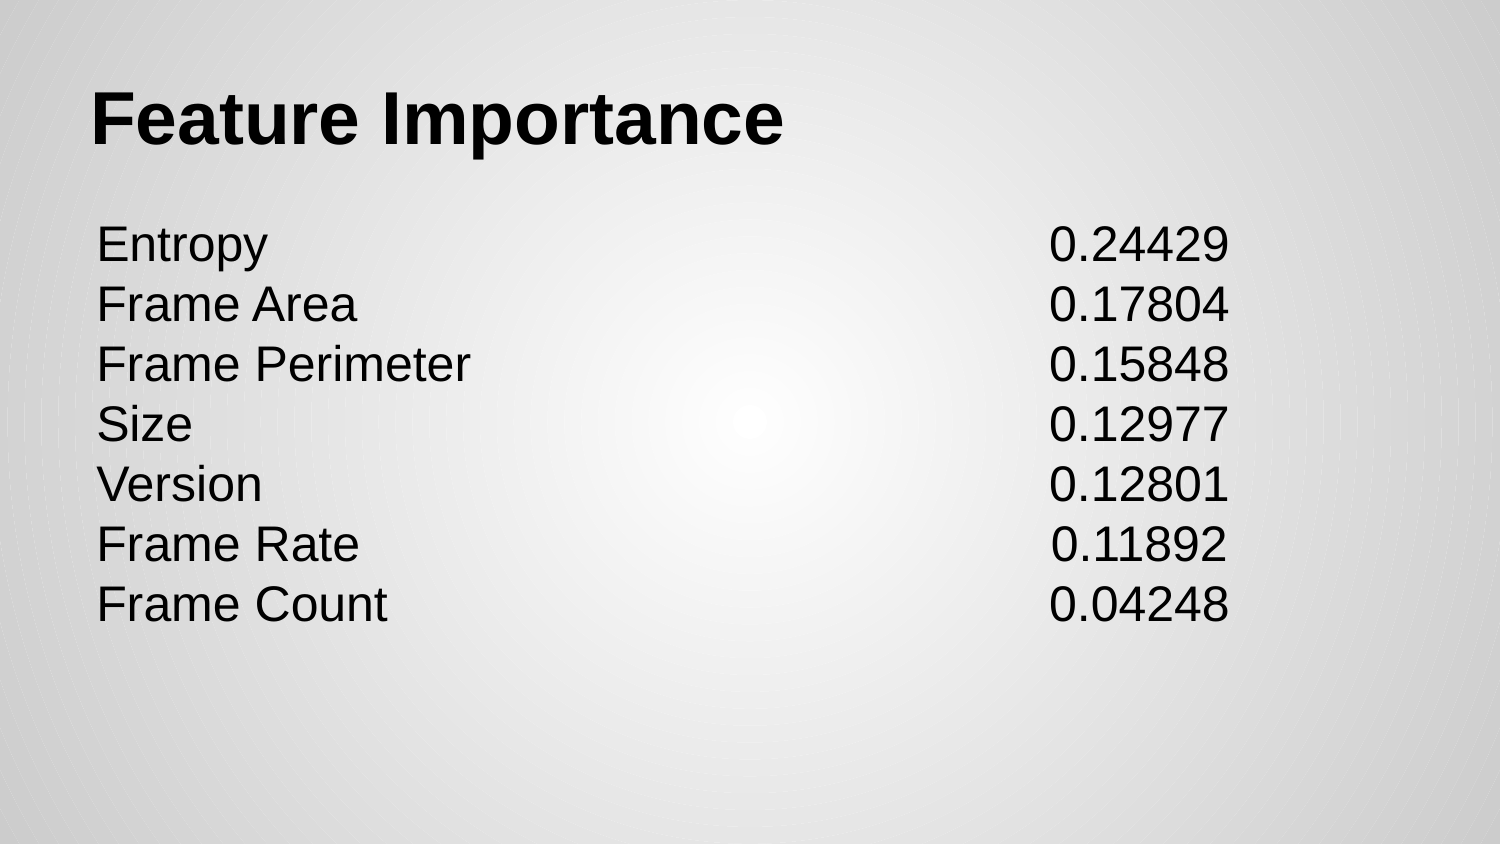

# Feature Importance
Entropy
Frame Area
Frame Perimeter
Size
Version
Frame Rate
Frame Count

0.24429
0.17804
0.15848
0.12977
0.12801
0.11892
0.04248